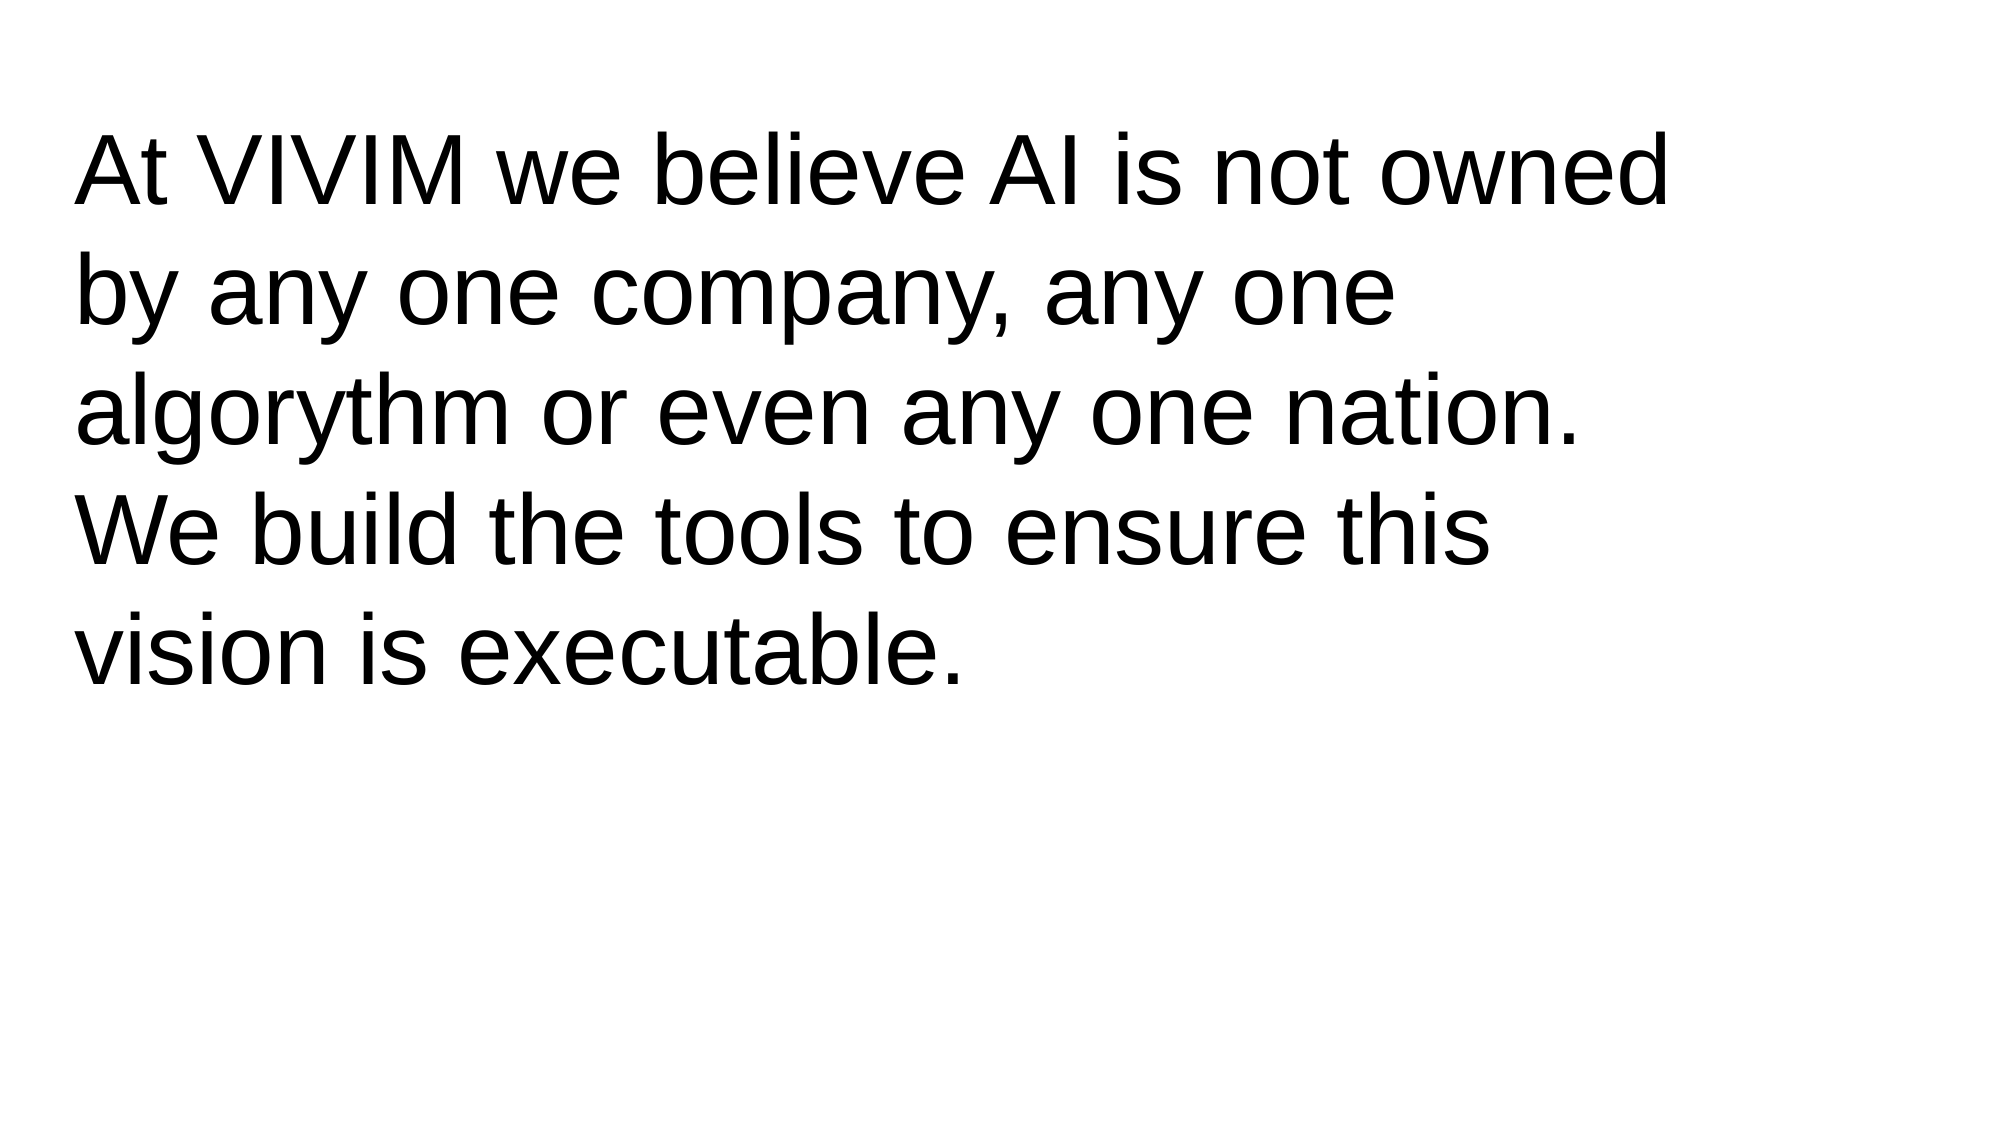

At VIVIM we believe AI is not owned by any one company, any one algorythm or even any one nation.
We build the tools to ensure this vision is executable.